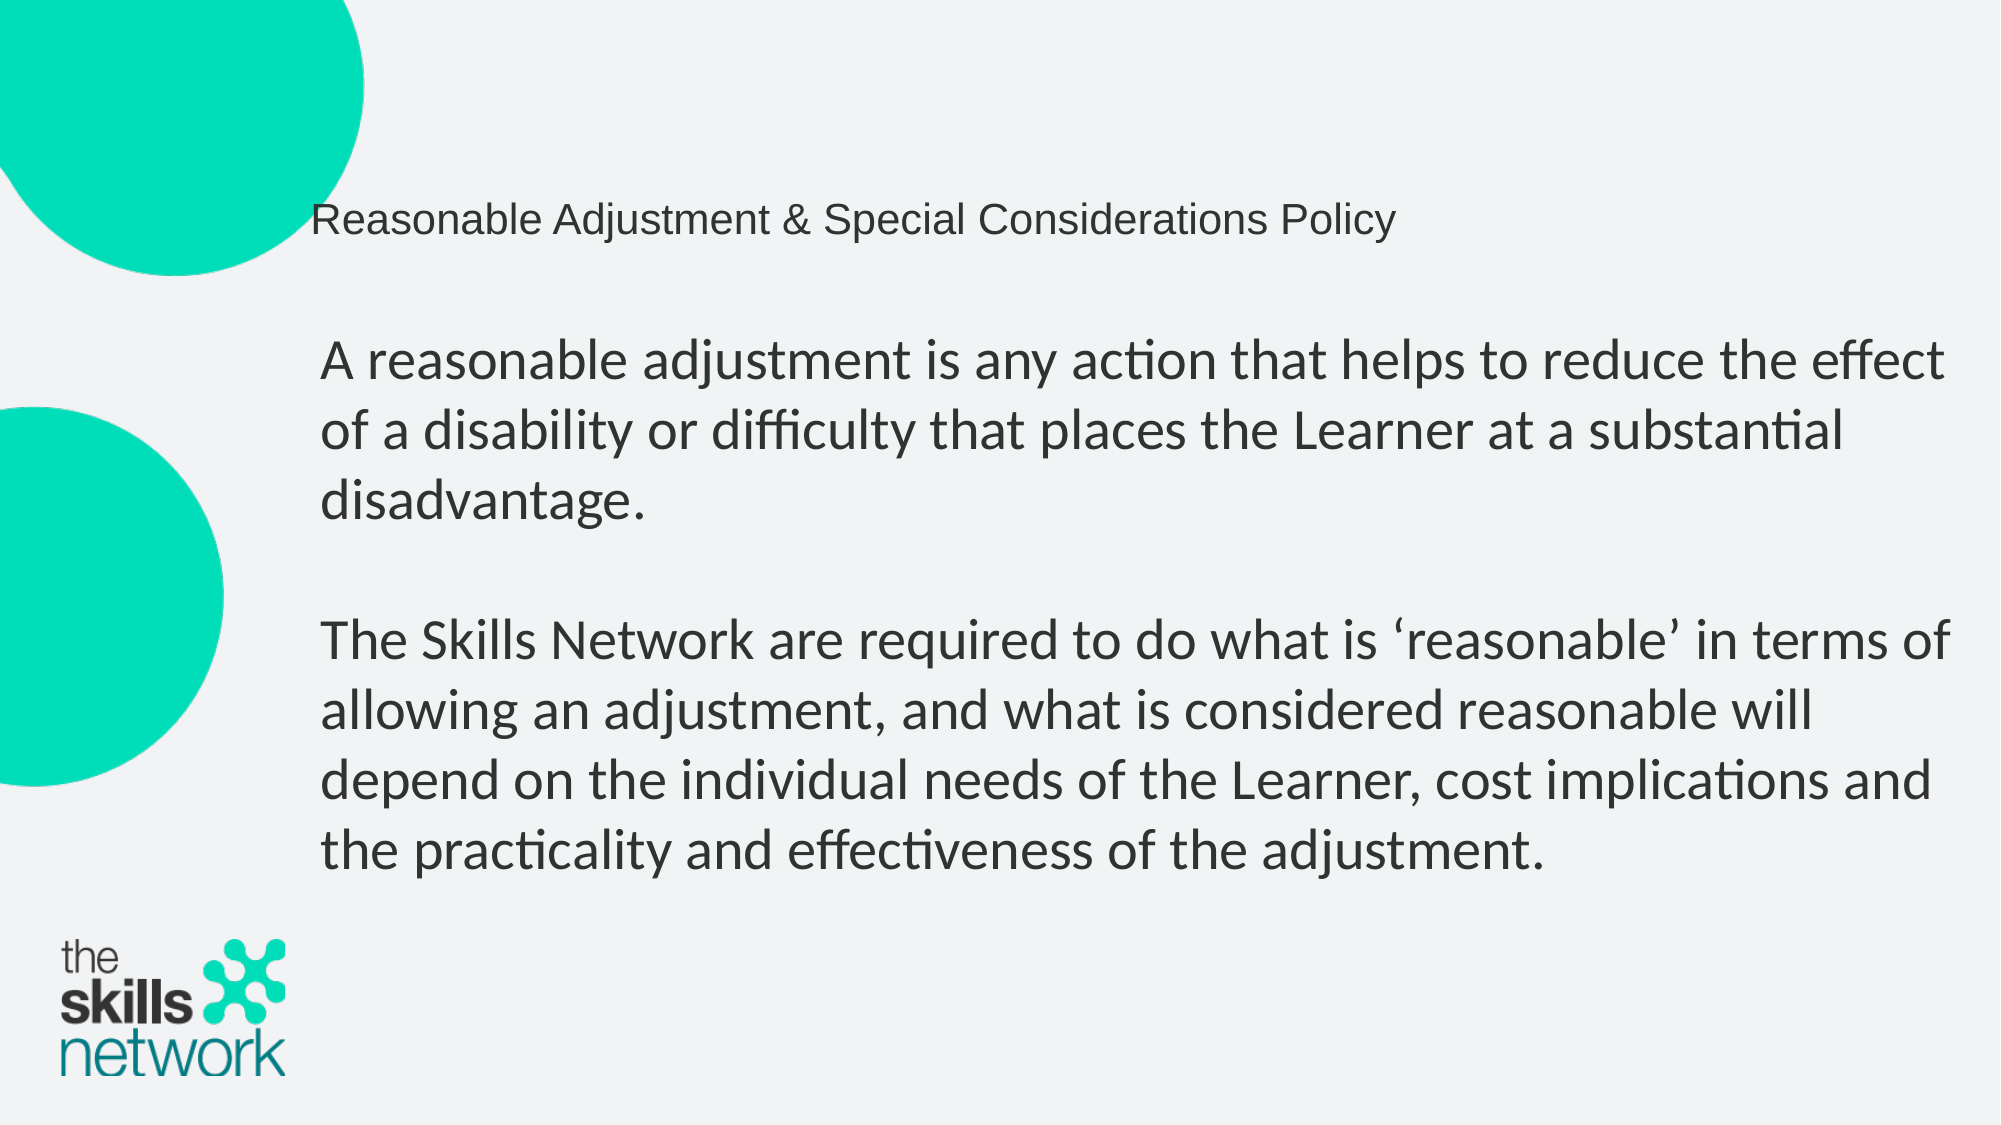

# Reasonable Adjustment & Special Considerations Policy
A reasonable adjustment is any action that helps to reduce the effect of a disability or difficulty that places the Learner at a substantial disadvantage.
The Skills Network are required to do what is ‘reasonable’ in terms of allowing an adjustment, and what is considered reasonable will depend on the individual needs of the Learner, cost implications and the practicality and effectiveness of the adjustment.